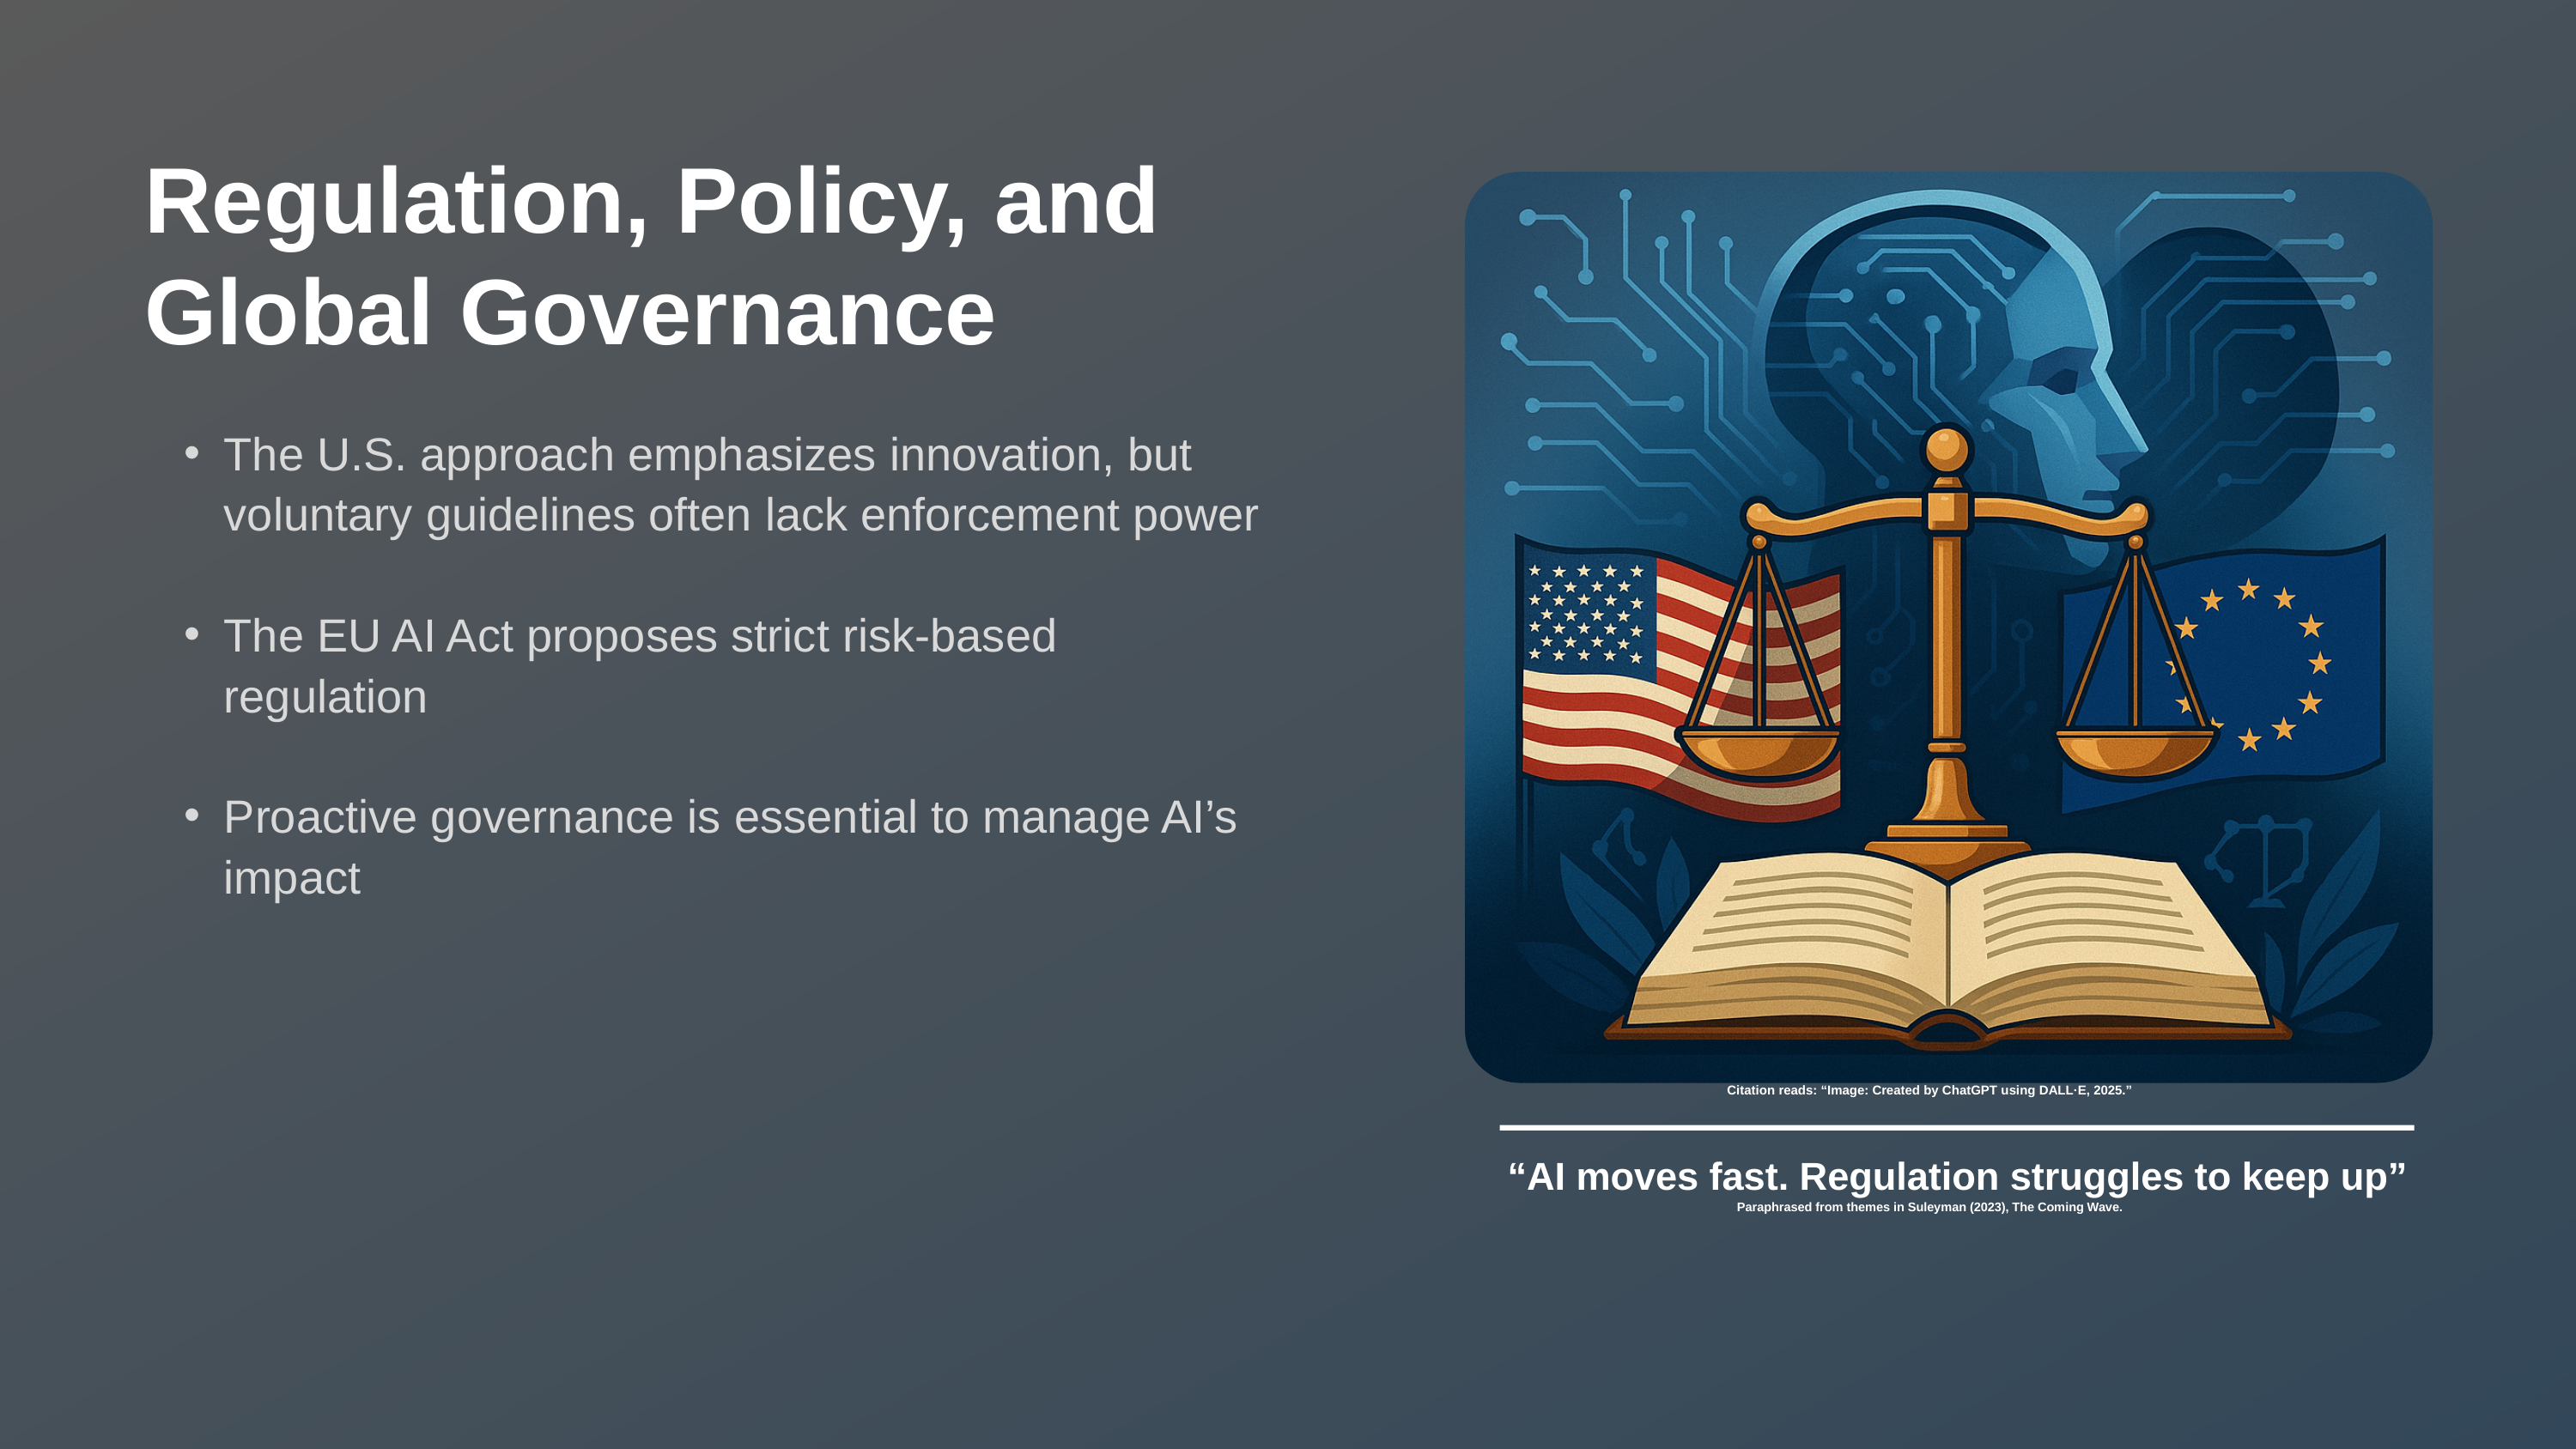

Regulation, Policy, and Global Governance
The U.S. approach emphasizes innovation, but voluntary guidelines often lack enforcement power

The EU AI Act proposes strict risk-based regulation

Proactive governance is essential to manage AI’s impact

Citation reads: “Image: Created by ChatGPT using DALL·E, 2025.”

“AI moves fast. Regulation struggles to keep up”
Paraphrased from themes in Suleyman (2023), The Coming Wave.